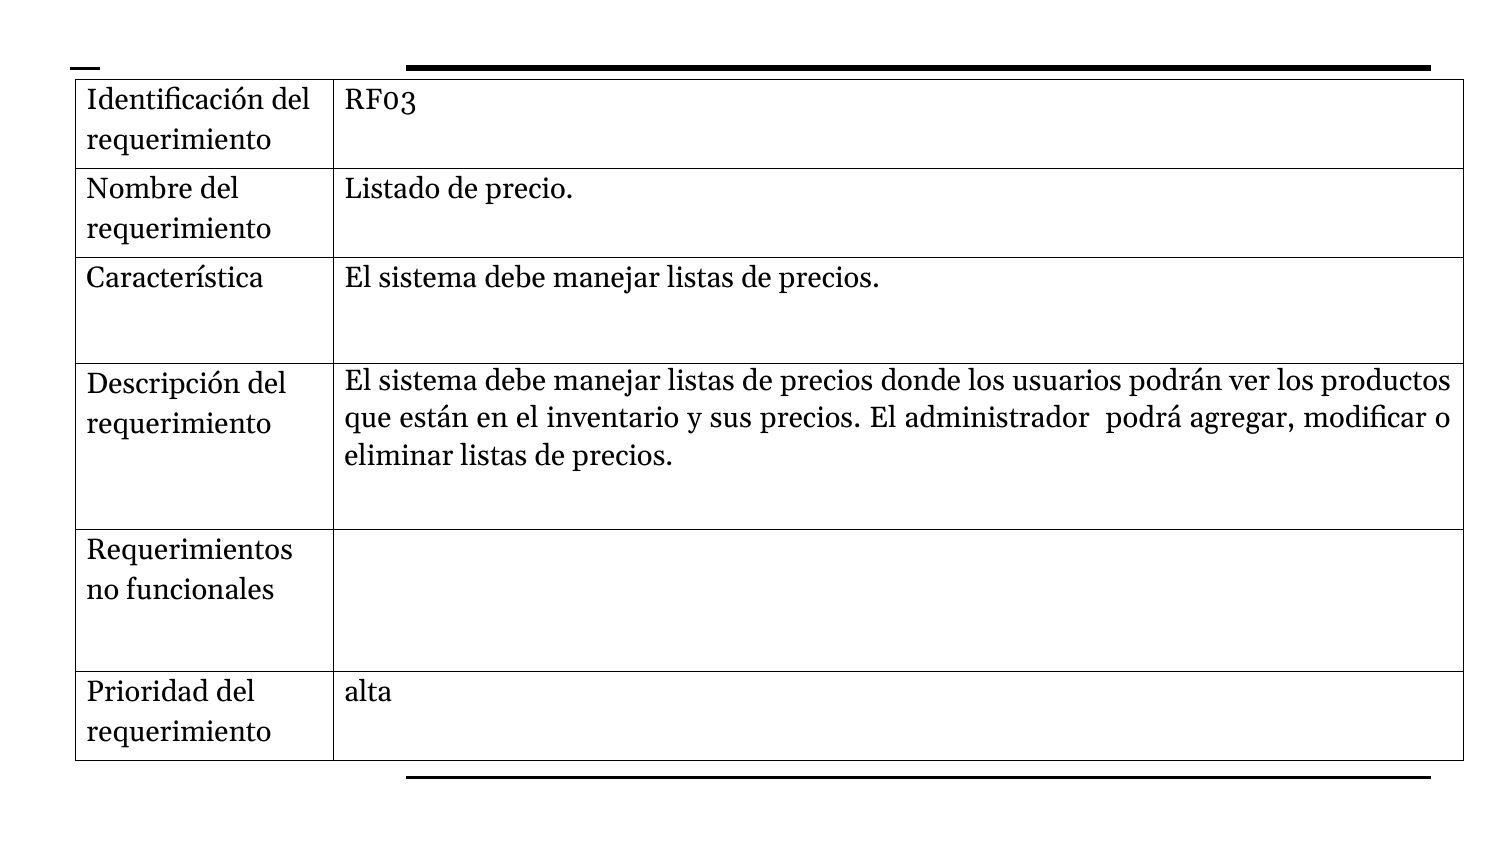

| Identificación del requerimiento | RF03 |
| --- | --- |
| Nombre del requerimiento | Listado de precio. |
| Característica | El sistema debe manejar listas de precios. |
| Descripción del requerimiento | El sistema debe manejar listas de precios donde los usuarios podrán ver los productos que están en el inventario y sus precios. El administrador podrá agregar, modificar o eliminar listas de precios. |
| Requerimientos no funcionales |  |
| Prioridad del requerimiento | alta |